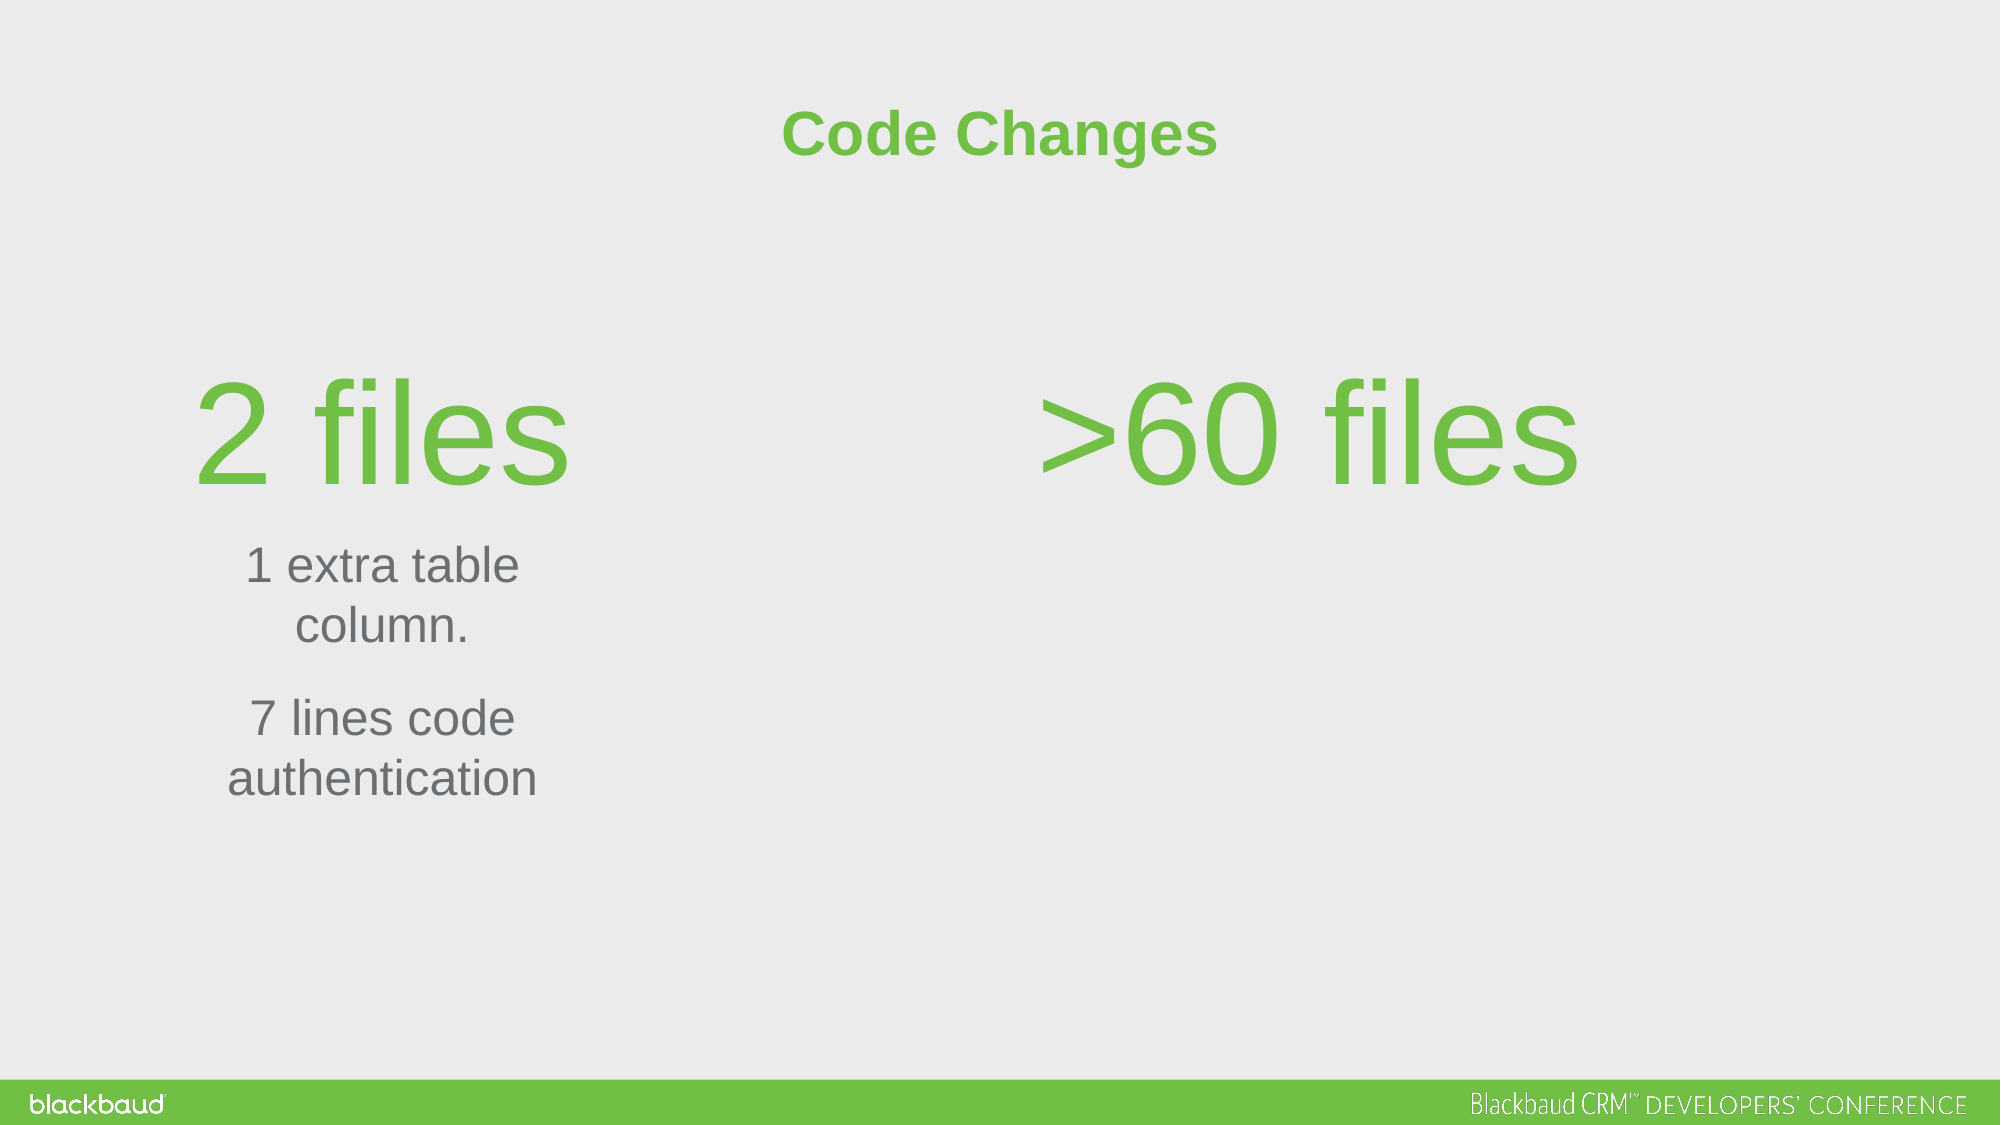

Code Changes
2 files
>60 files
1 extra table column.
7 lines code authentication